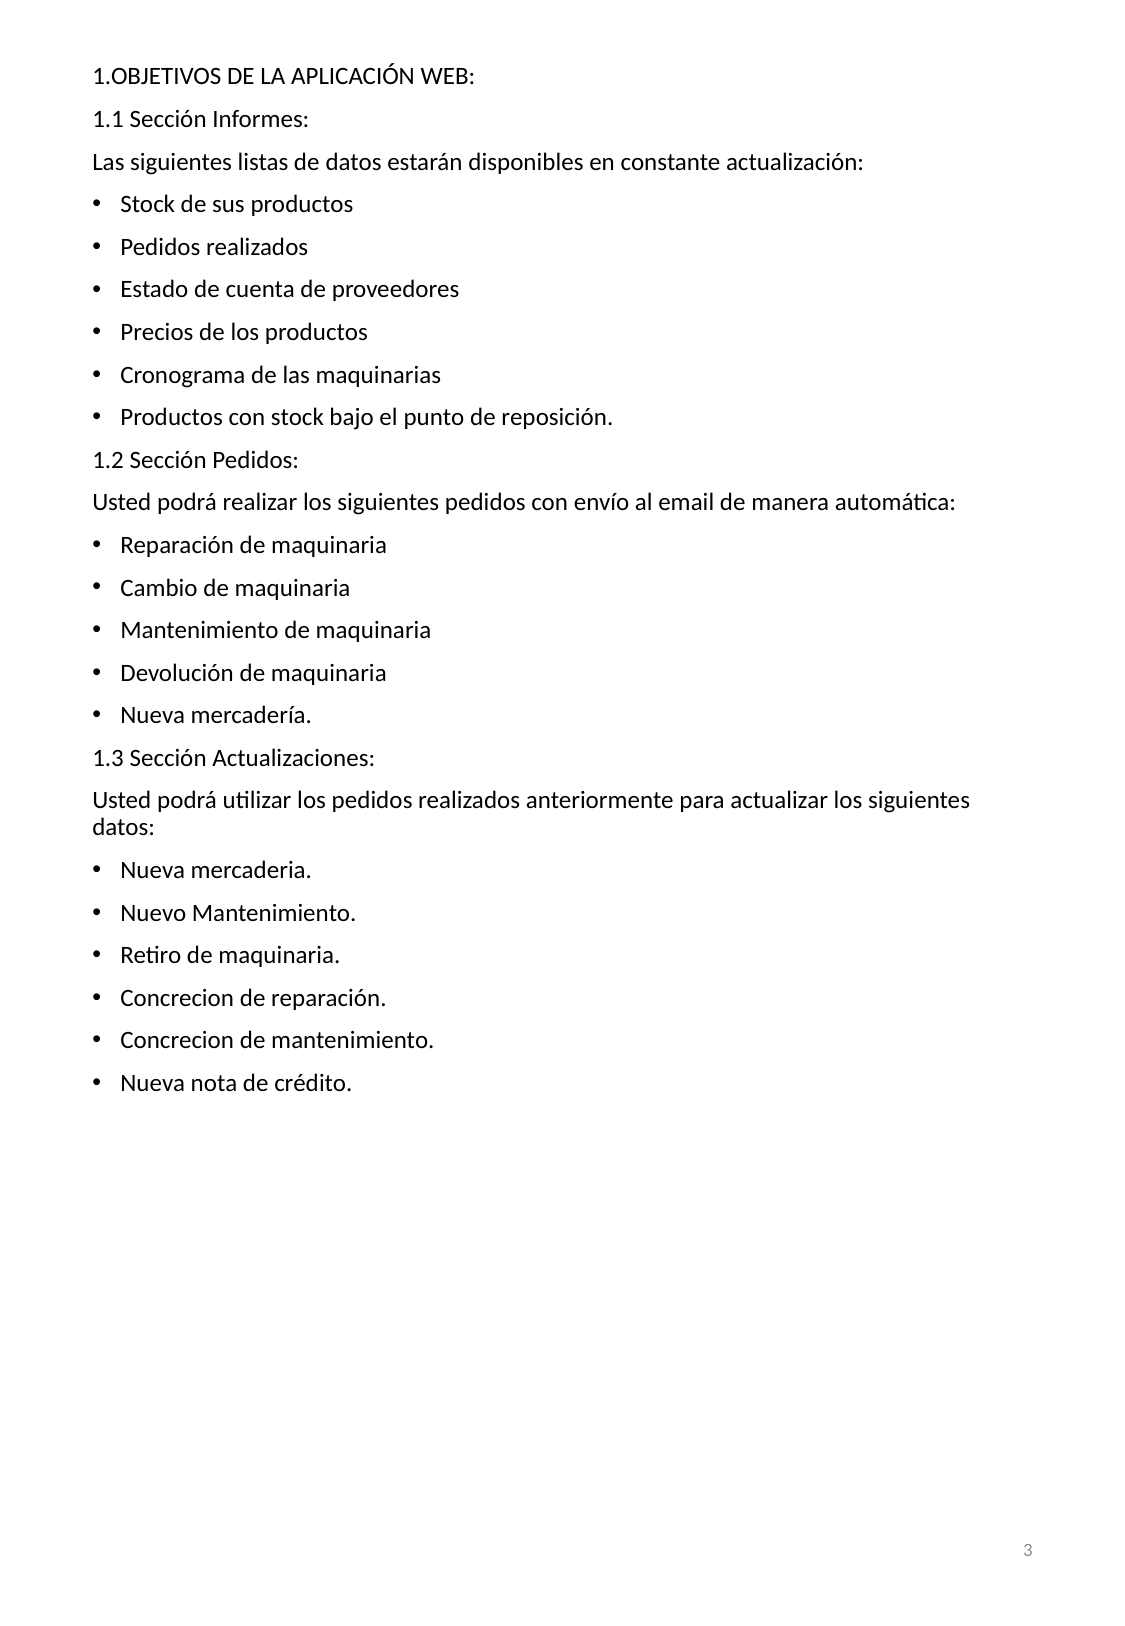

1.OBJETIVOS DE LA APLICACIÓN WEB:
1.1 Sección Informes:
Las siguientes listas de datos estarán disponibles en constante actualización:
Stock de sus productos
Pedidos realizados
Estado de cuenta de proveedores
Precios de los productos
Cronograma de las maquinarias
Productos con stock bajo el punto de reposición.
1.2 Sección Pedidos:
Usted podrá realizar los siguientes pedidos con envío al email de manera automática:
Reparación de maquinaria
Cambio de maquinaria
Mantenimiento de maquinaria
Devolución de maquinaria
Nueva mercadería.
1.3 Sección Actualizaciones:
Usted podrá utilizar los pedidos realizados anteriormente para actualizar los siguientes datos:
Nueva mercaderia.
Nuevo Mantenimiento.
Retiro de maquinaria.
Concrecion de reparación.
Concrecion de mantenimiento.
Nueva nota de crédito.

3